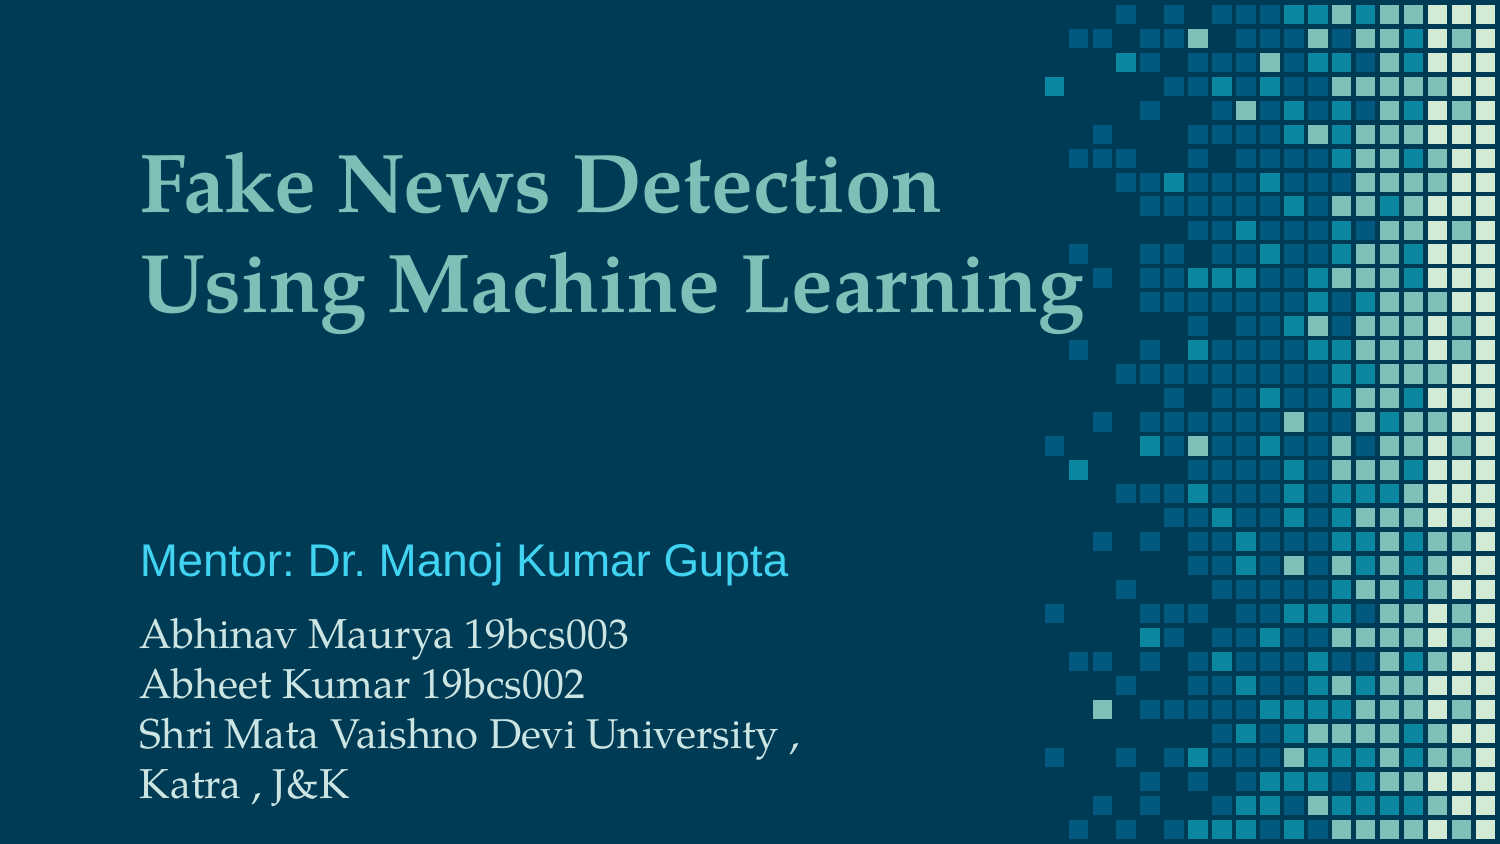

# Fake News Detection Using Machine Learning
Mentor: Dr. Manoj Kumar Gupta
Abhinav Maurya 19bcs003
Abheet Kumar 19bcs002
Shri Mata Vaishno Devi University , Katra , J&K